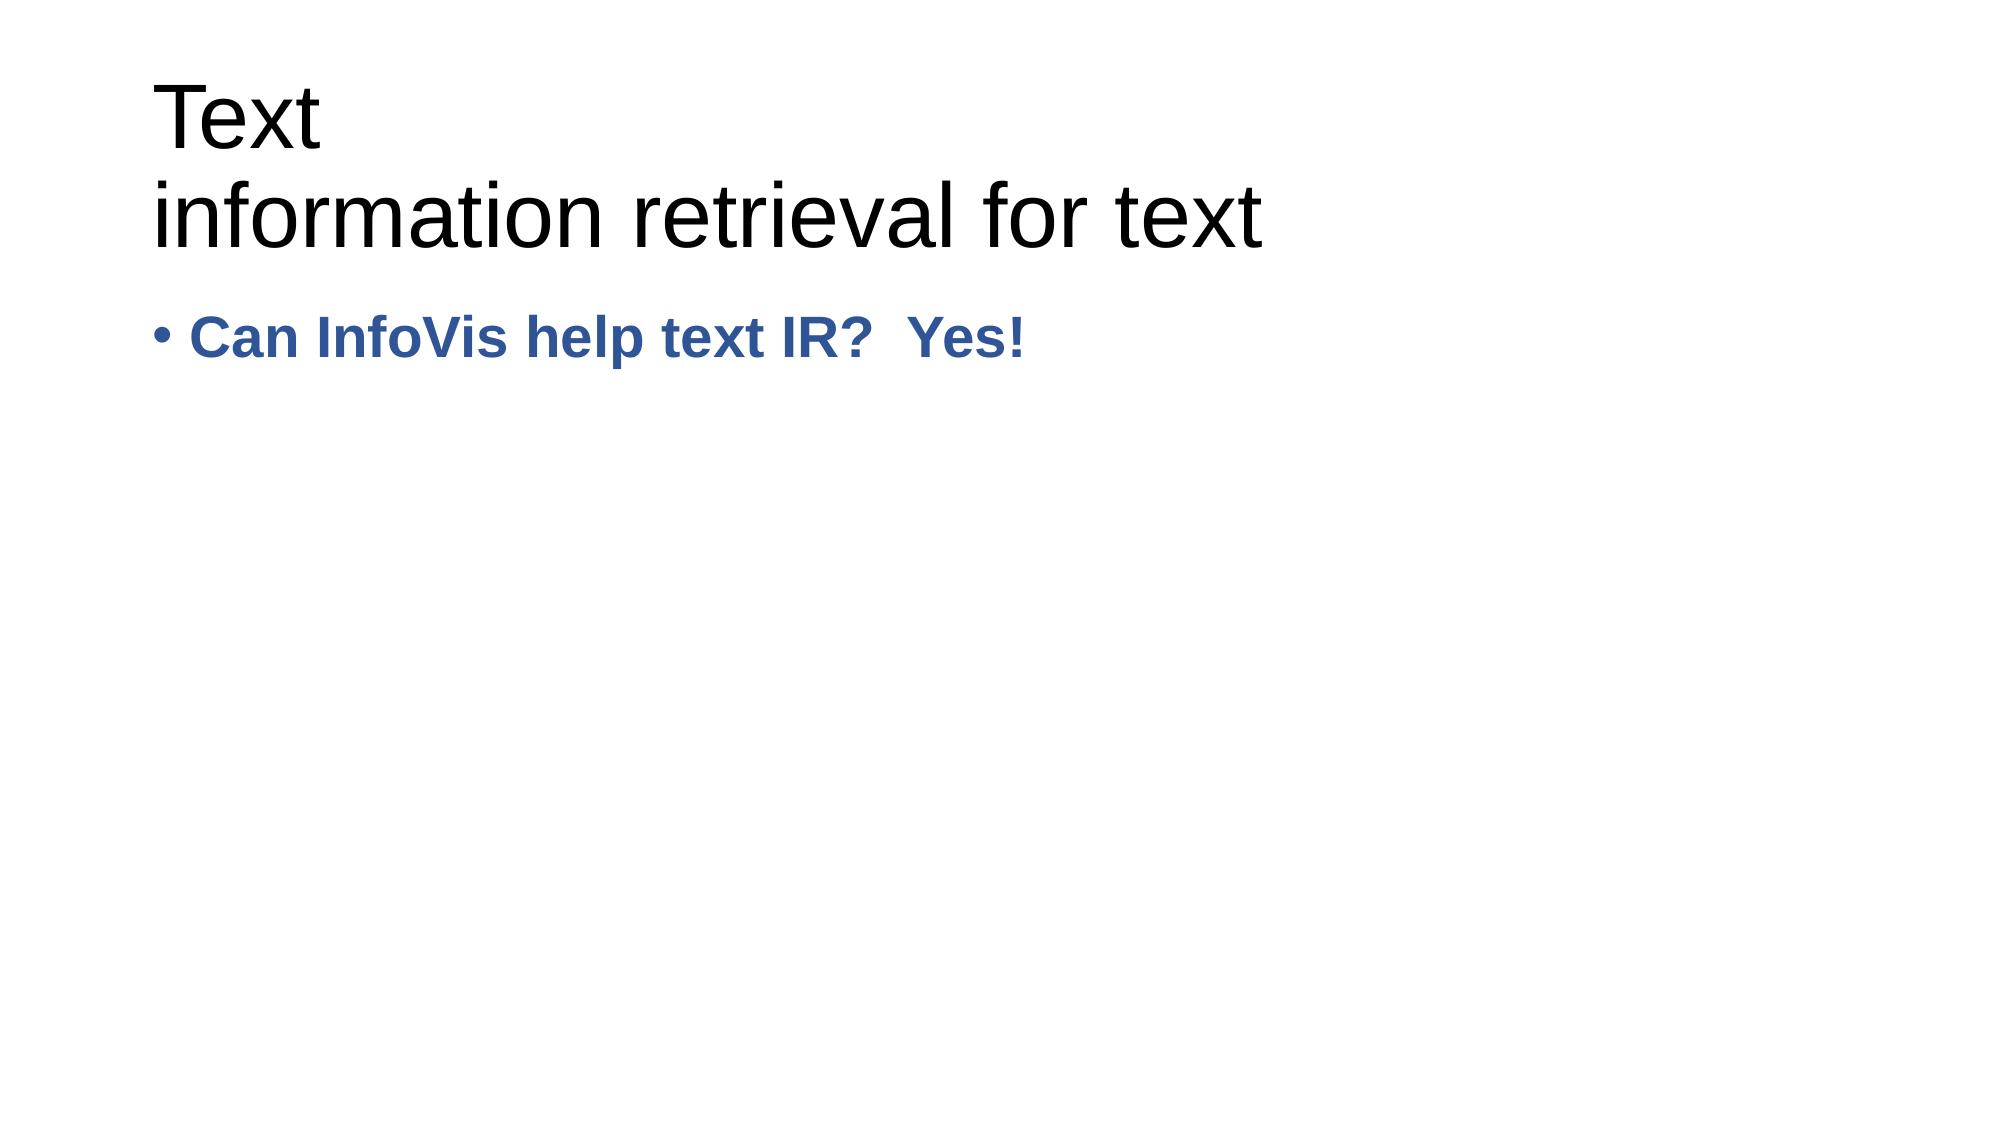

# Text information retrieval for text
Can InfoVis help text IR?  Yes!